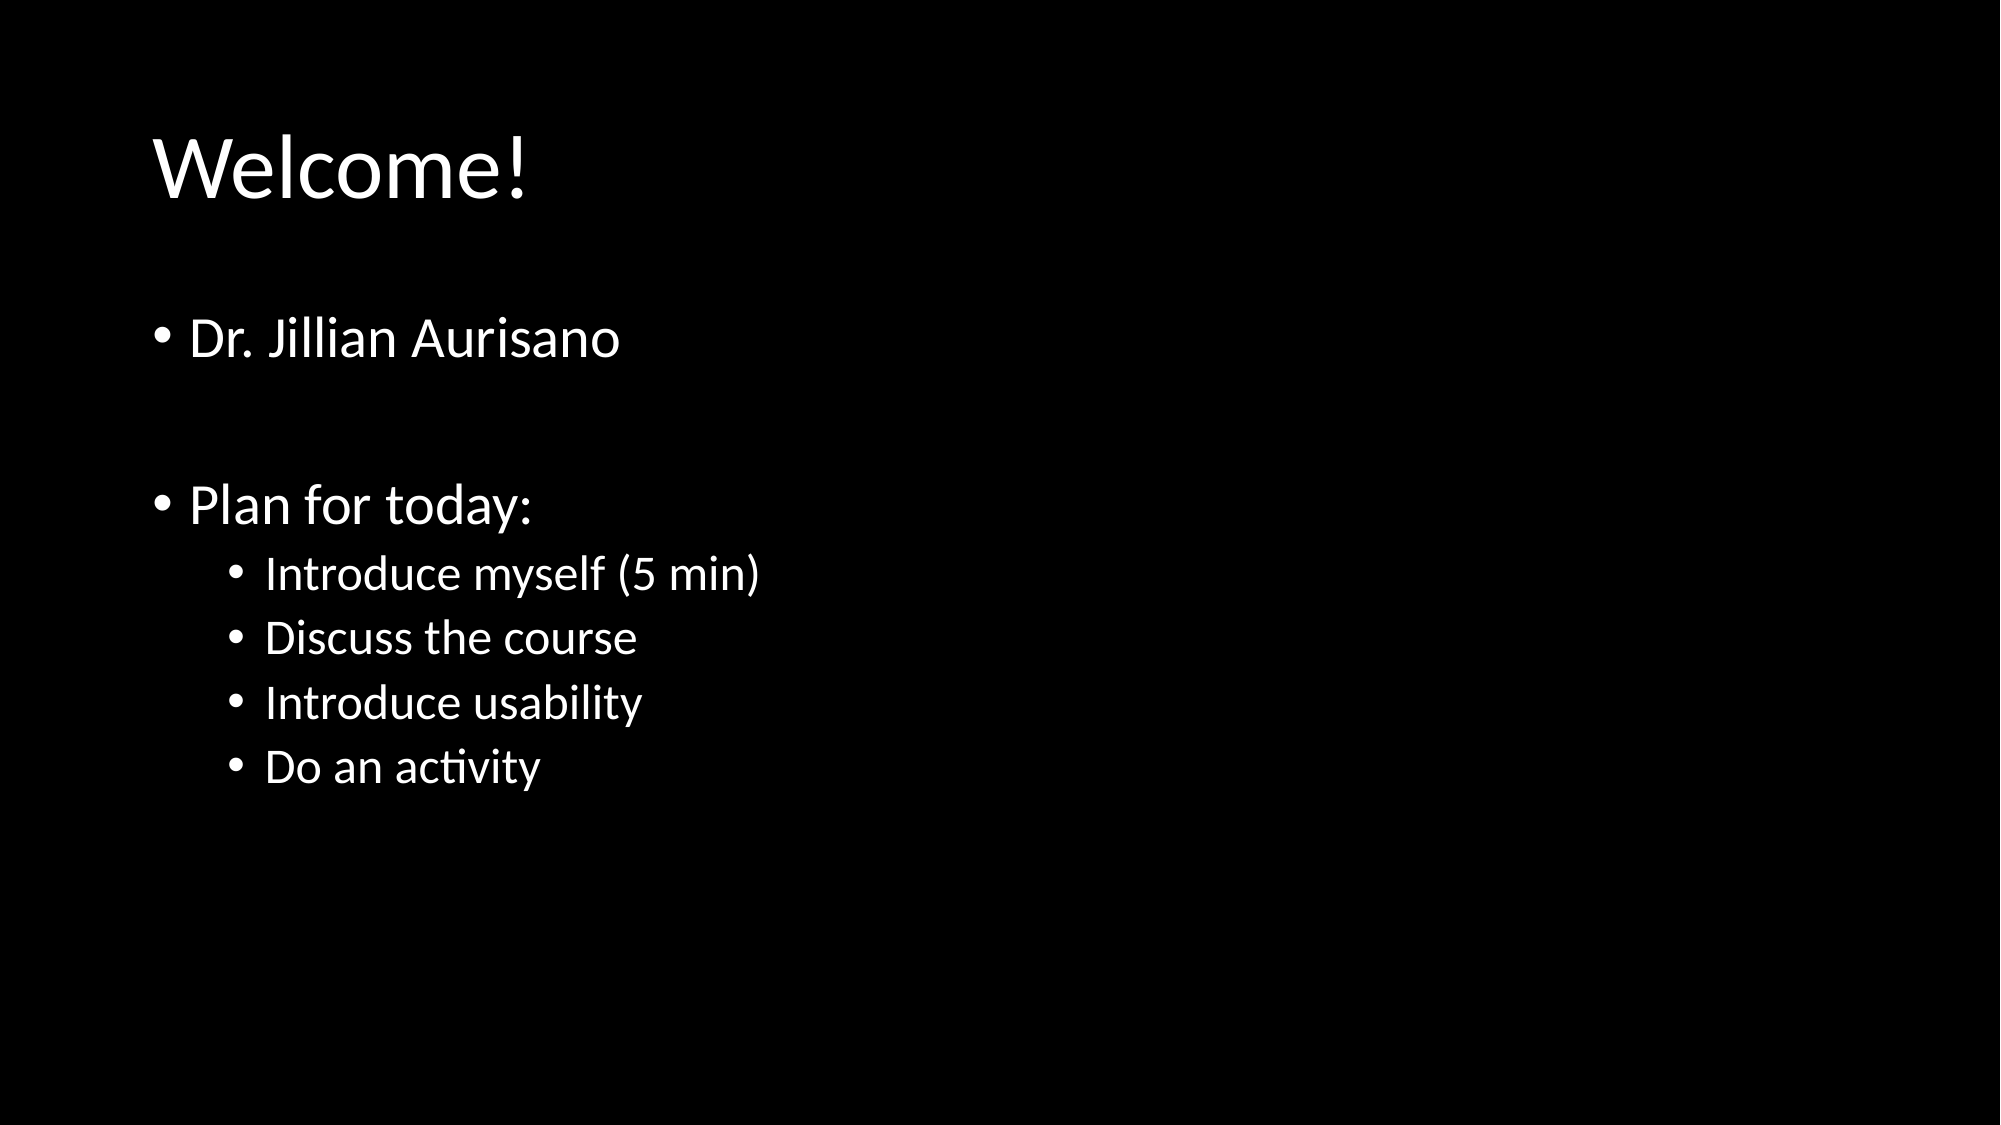

# Welcome!
Dr. Jillian Aurisano

Plan for today:
Introduce myself (5 min)
Discuss the course
Introduce usability
Do an activity